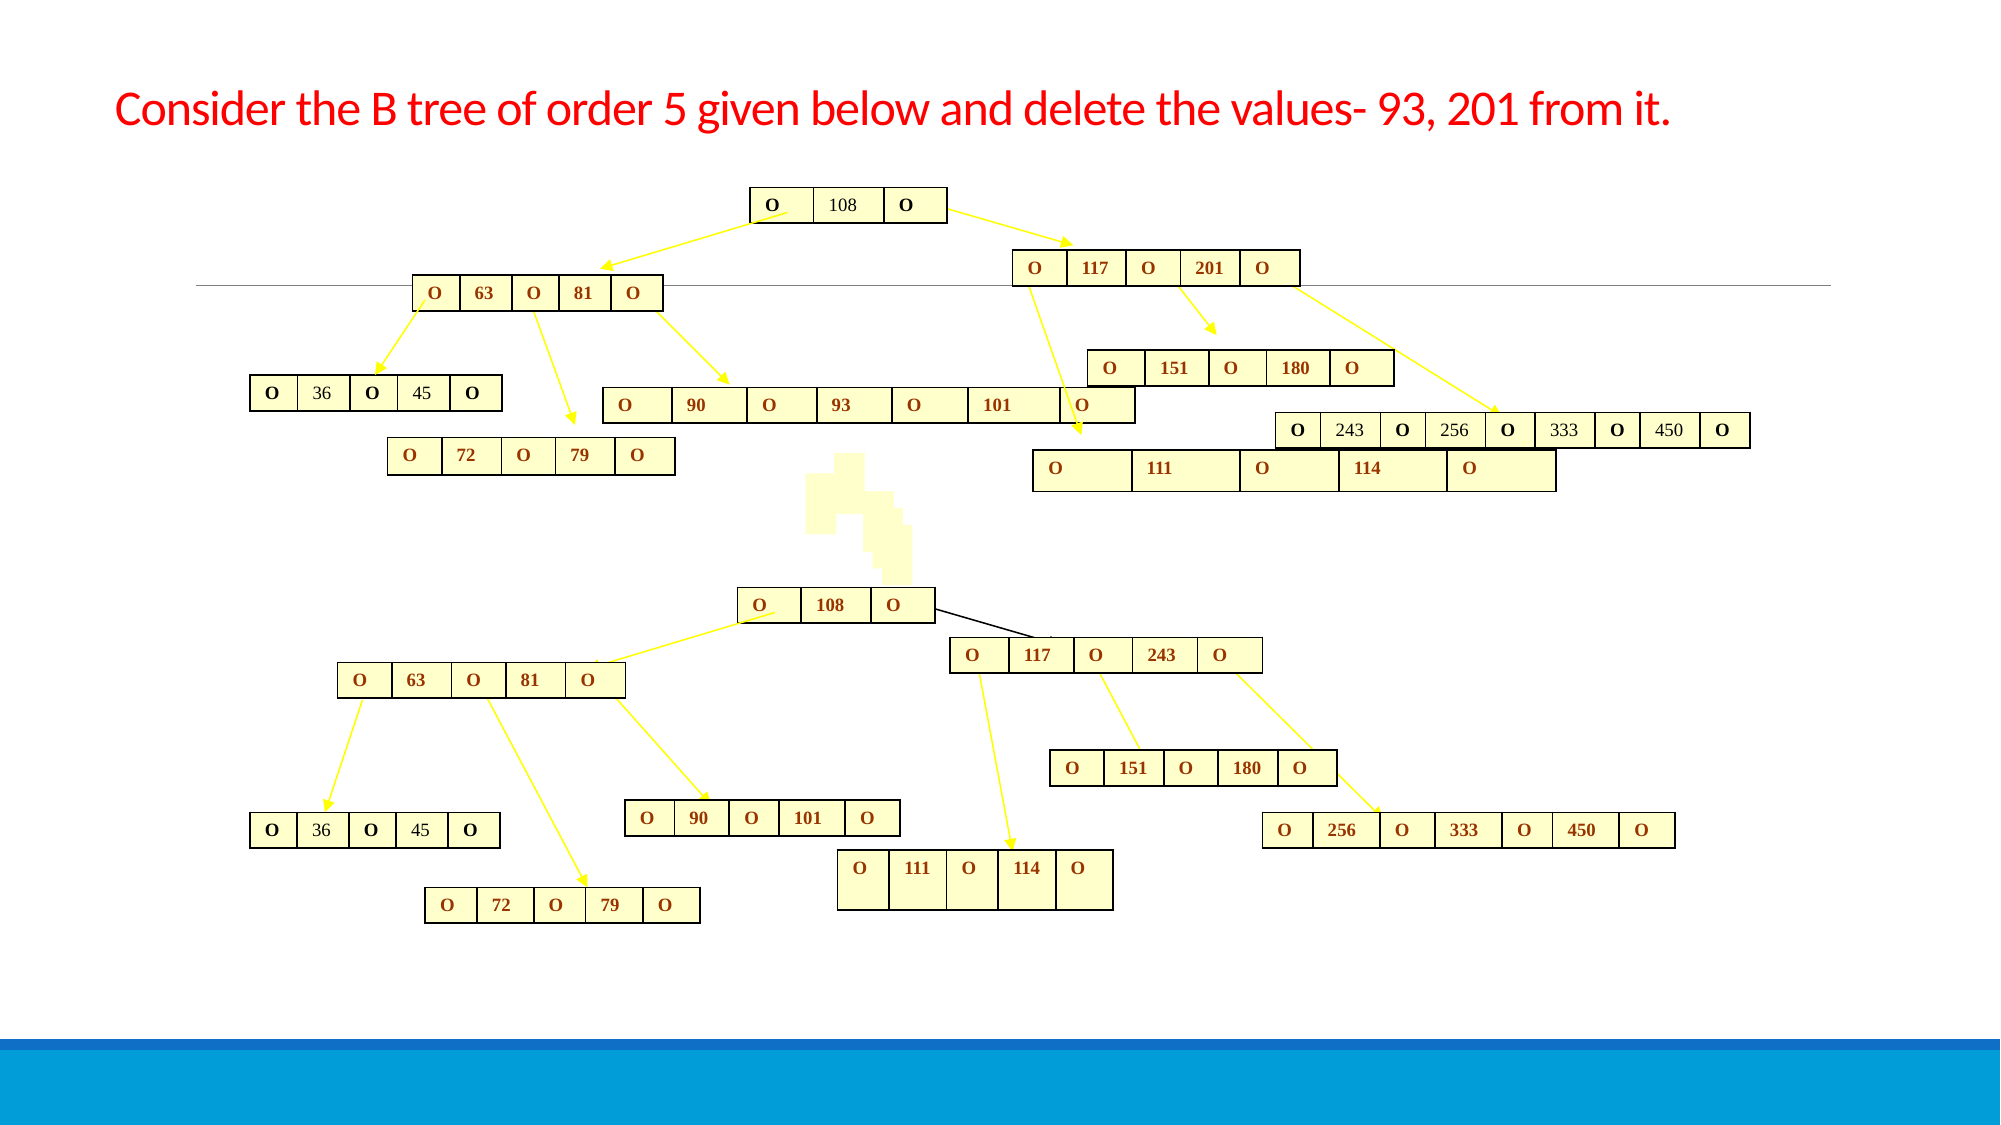

# Consider the B tree of order 5 given below and delete the values- 93, 201 from it.
| O | 108 | O |
| --- | --- | --- |

| O | 117 | O | 201 | O |
| --- | --- | --- | --- | --- |

| O | 63 | O | 81 | O |
| --- | --- | --- | --- | --- |

| O | 151 | O | 180 | O |
| --- | --- | --- | --- | --- |
| O | 36 | O | 45 | O |
| --- | --- | --- | --- | --- |
| O | 90 | O | 93 | O | 101 | O |
| --- | --- | --- | --- | --- | --- | --- |
| O | 243 | O | 256 | O | 333 | O | 450 | O |
| --- | --- | --- | --- | --- | --- | --- | --- | --- |
| O | 72 | O | 79 | O |
| --- | --- | --- | --- | --- |
| O | 111 | O | 114 | O |
| --- | --- | --- | --- | --- |

| O | 108 | O |
| --- | --- | --- |

| O | 117 | O | 243 | O |
| --- | --- | --- | --- | --- |

| O | 63 | O | 81 | O |
| --- | --- | --- | --- | --- |

| O | 151 | O | 180 | O |
| --- | --- | --- | --- | --- |
| O | 90 | O | 101 | O |
| --- | --- | --- | --- | --- |
| O | 36 | O | 45 | O |
| --- | --- | --- | --- | --- |
| O | 256 | O | 333 | O | 450 | O |
| --- | --- | --- | --- | --- | --- | --- |
| O | 111 | O | 114 | O |
| --- | --- | --- | --- | --- |
| O | 72 | O | 79 | O |
| --- | --- | --- | --- | --- |